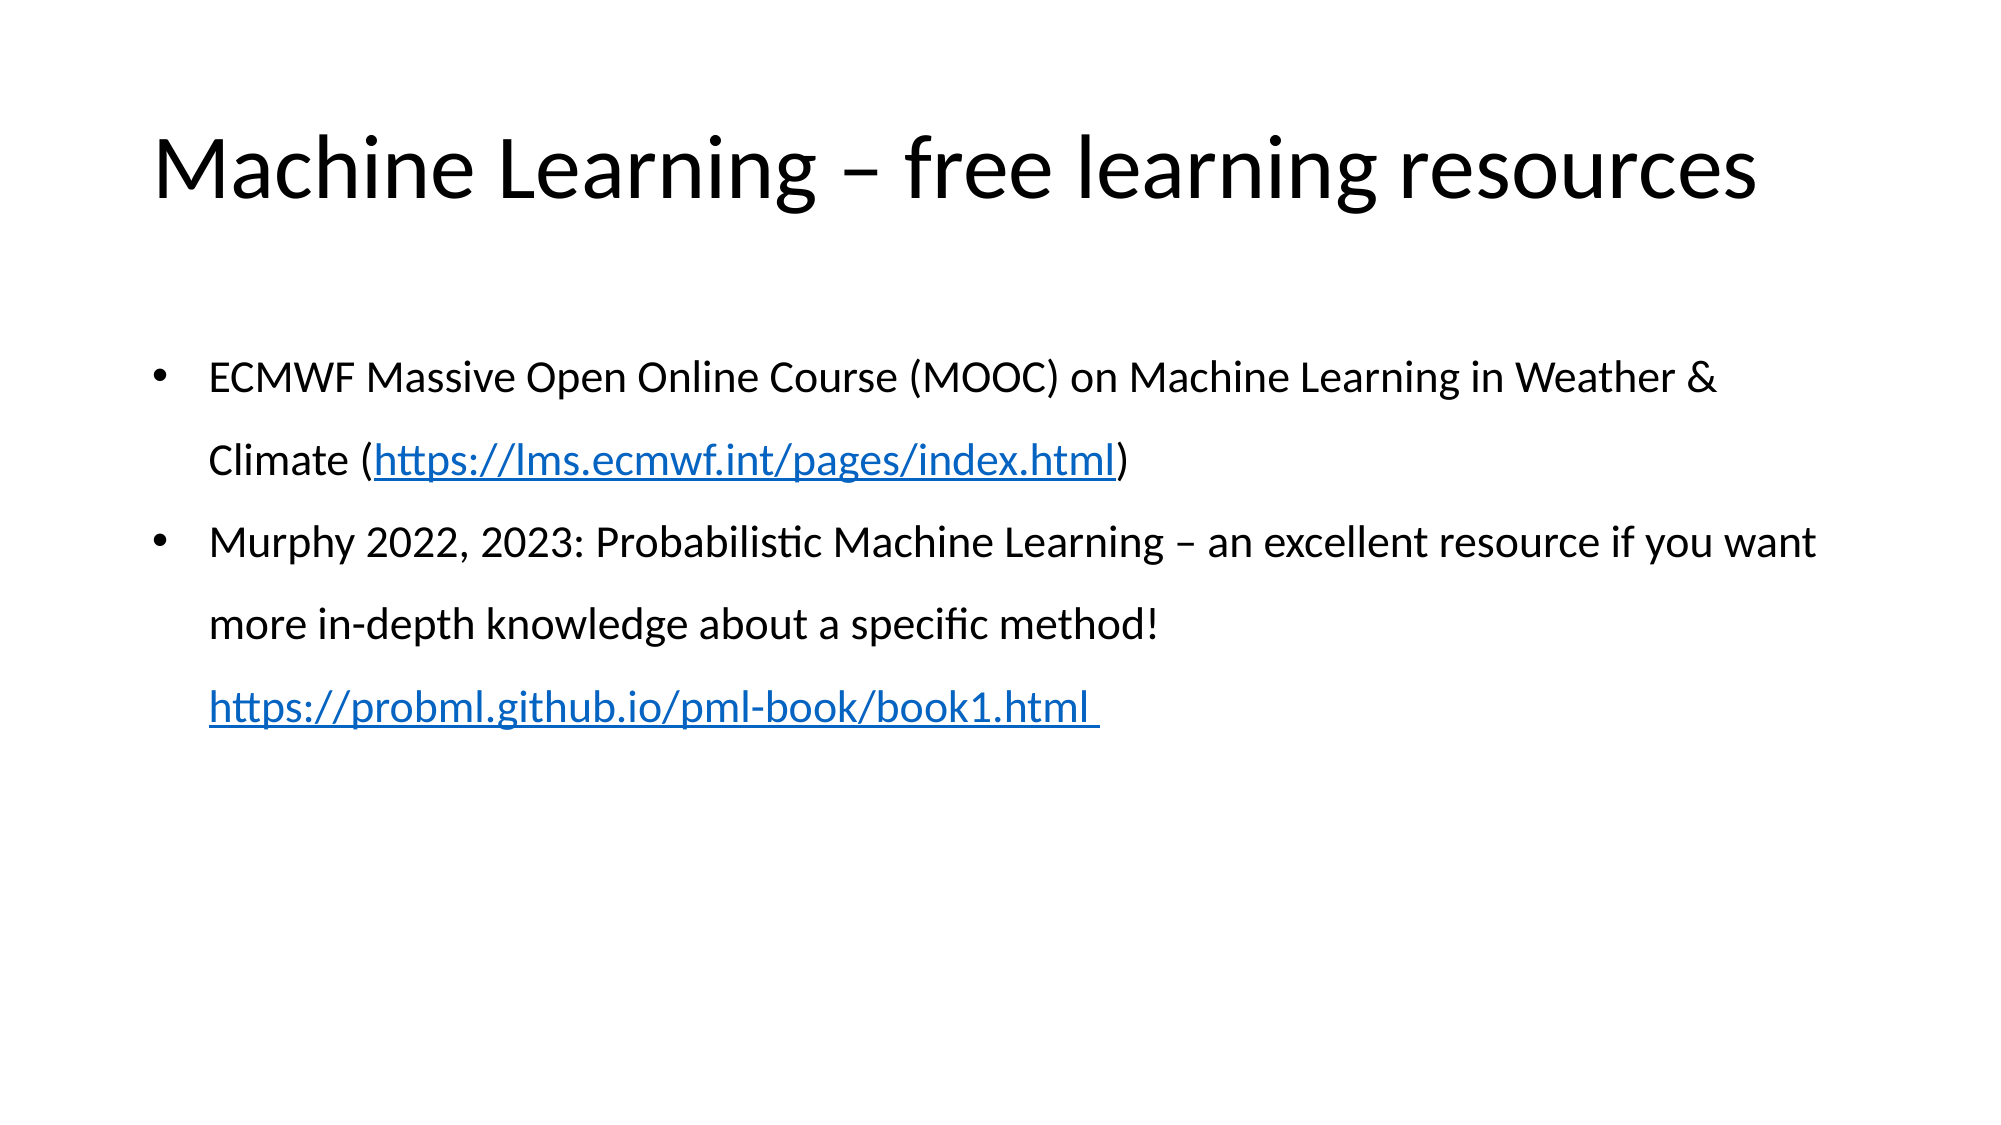

# Machine Learning – free learning resources
ECMWF Massive Open Online Course (MOOC) on Machine Learning in Weather & Climate (https://lms.ecmwf.int/pages/index.html)
Murphy 2022, 2023: Probabilistic Machine Learning – an excellent resource if you want more in-depth knowledge about a specific method! https://probml.github.io/pml-book/book1.html